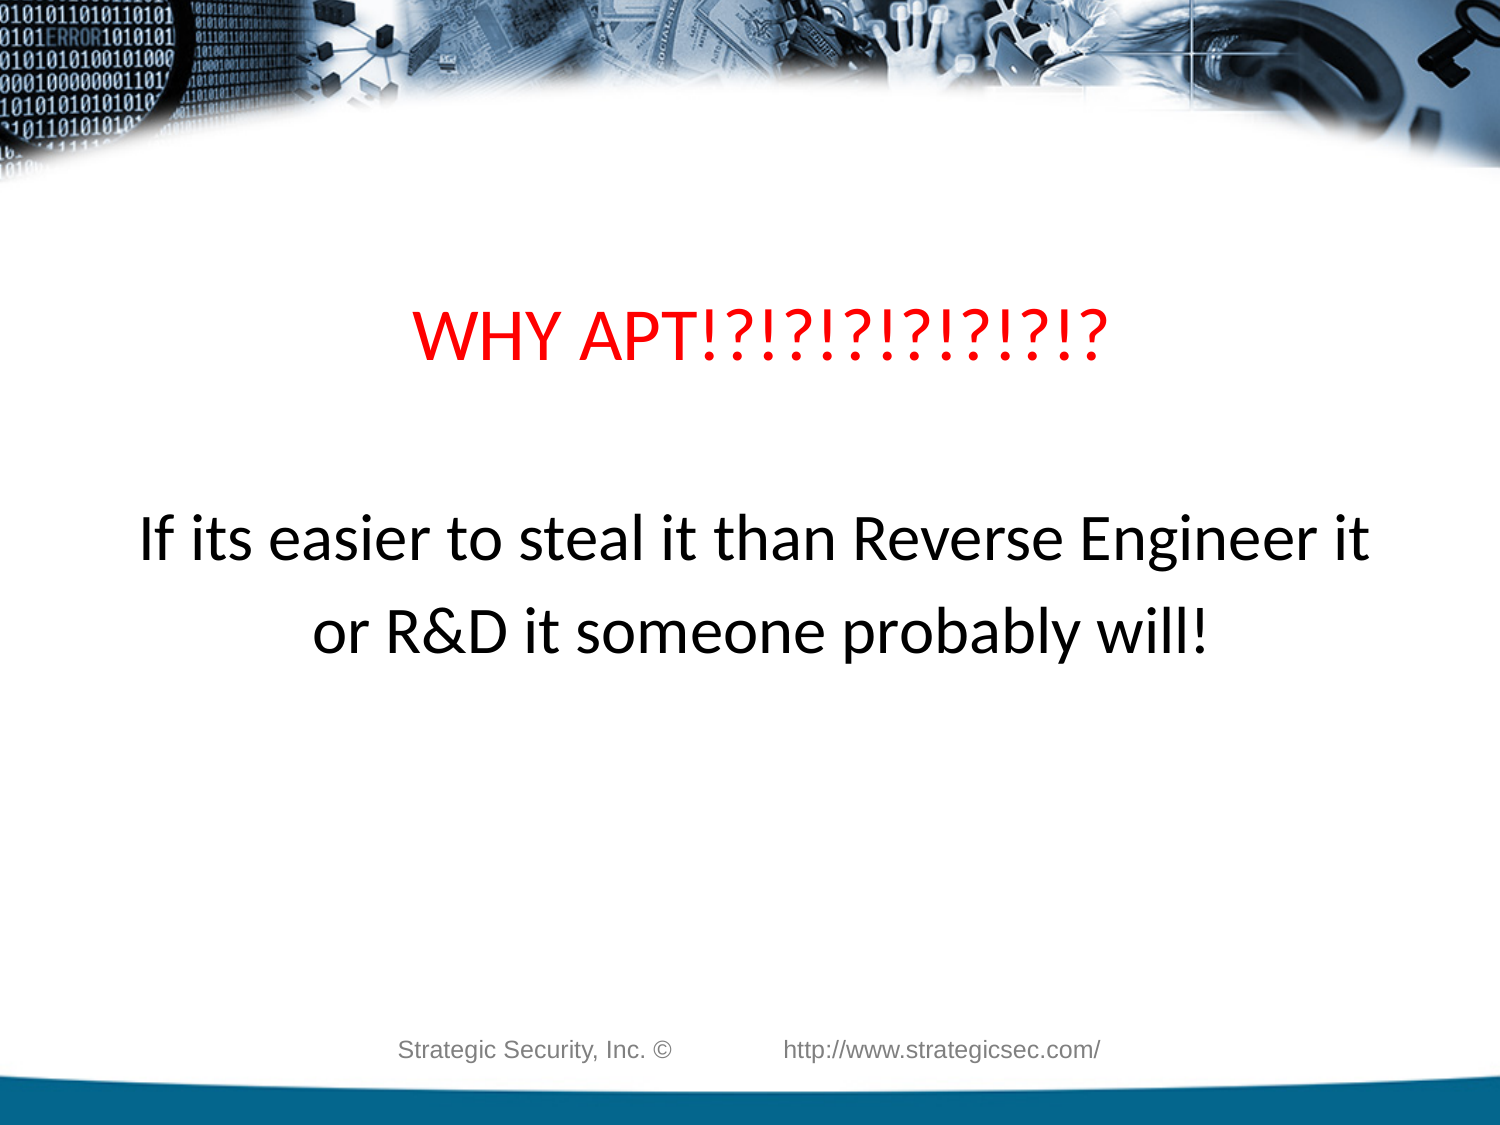

WHY APT!?!?!?!?!?!?!?

If its easier to steal it than Reverse Engineer it
or R&D it someone probably will!